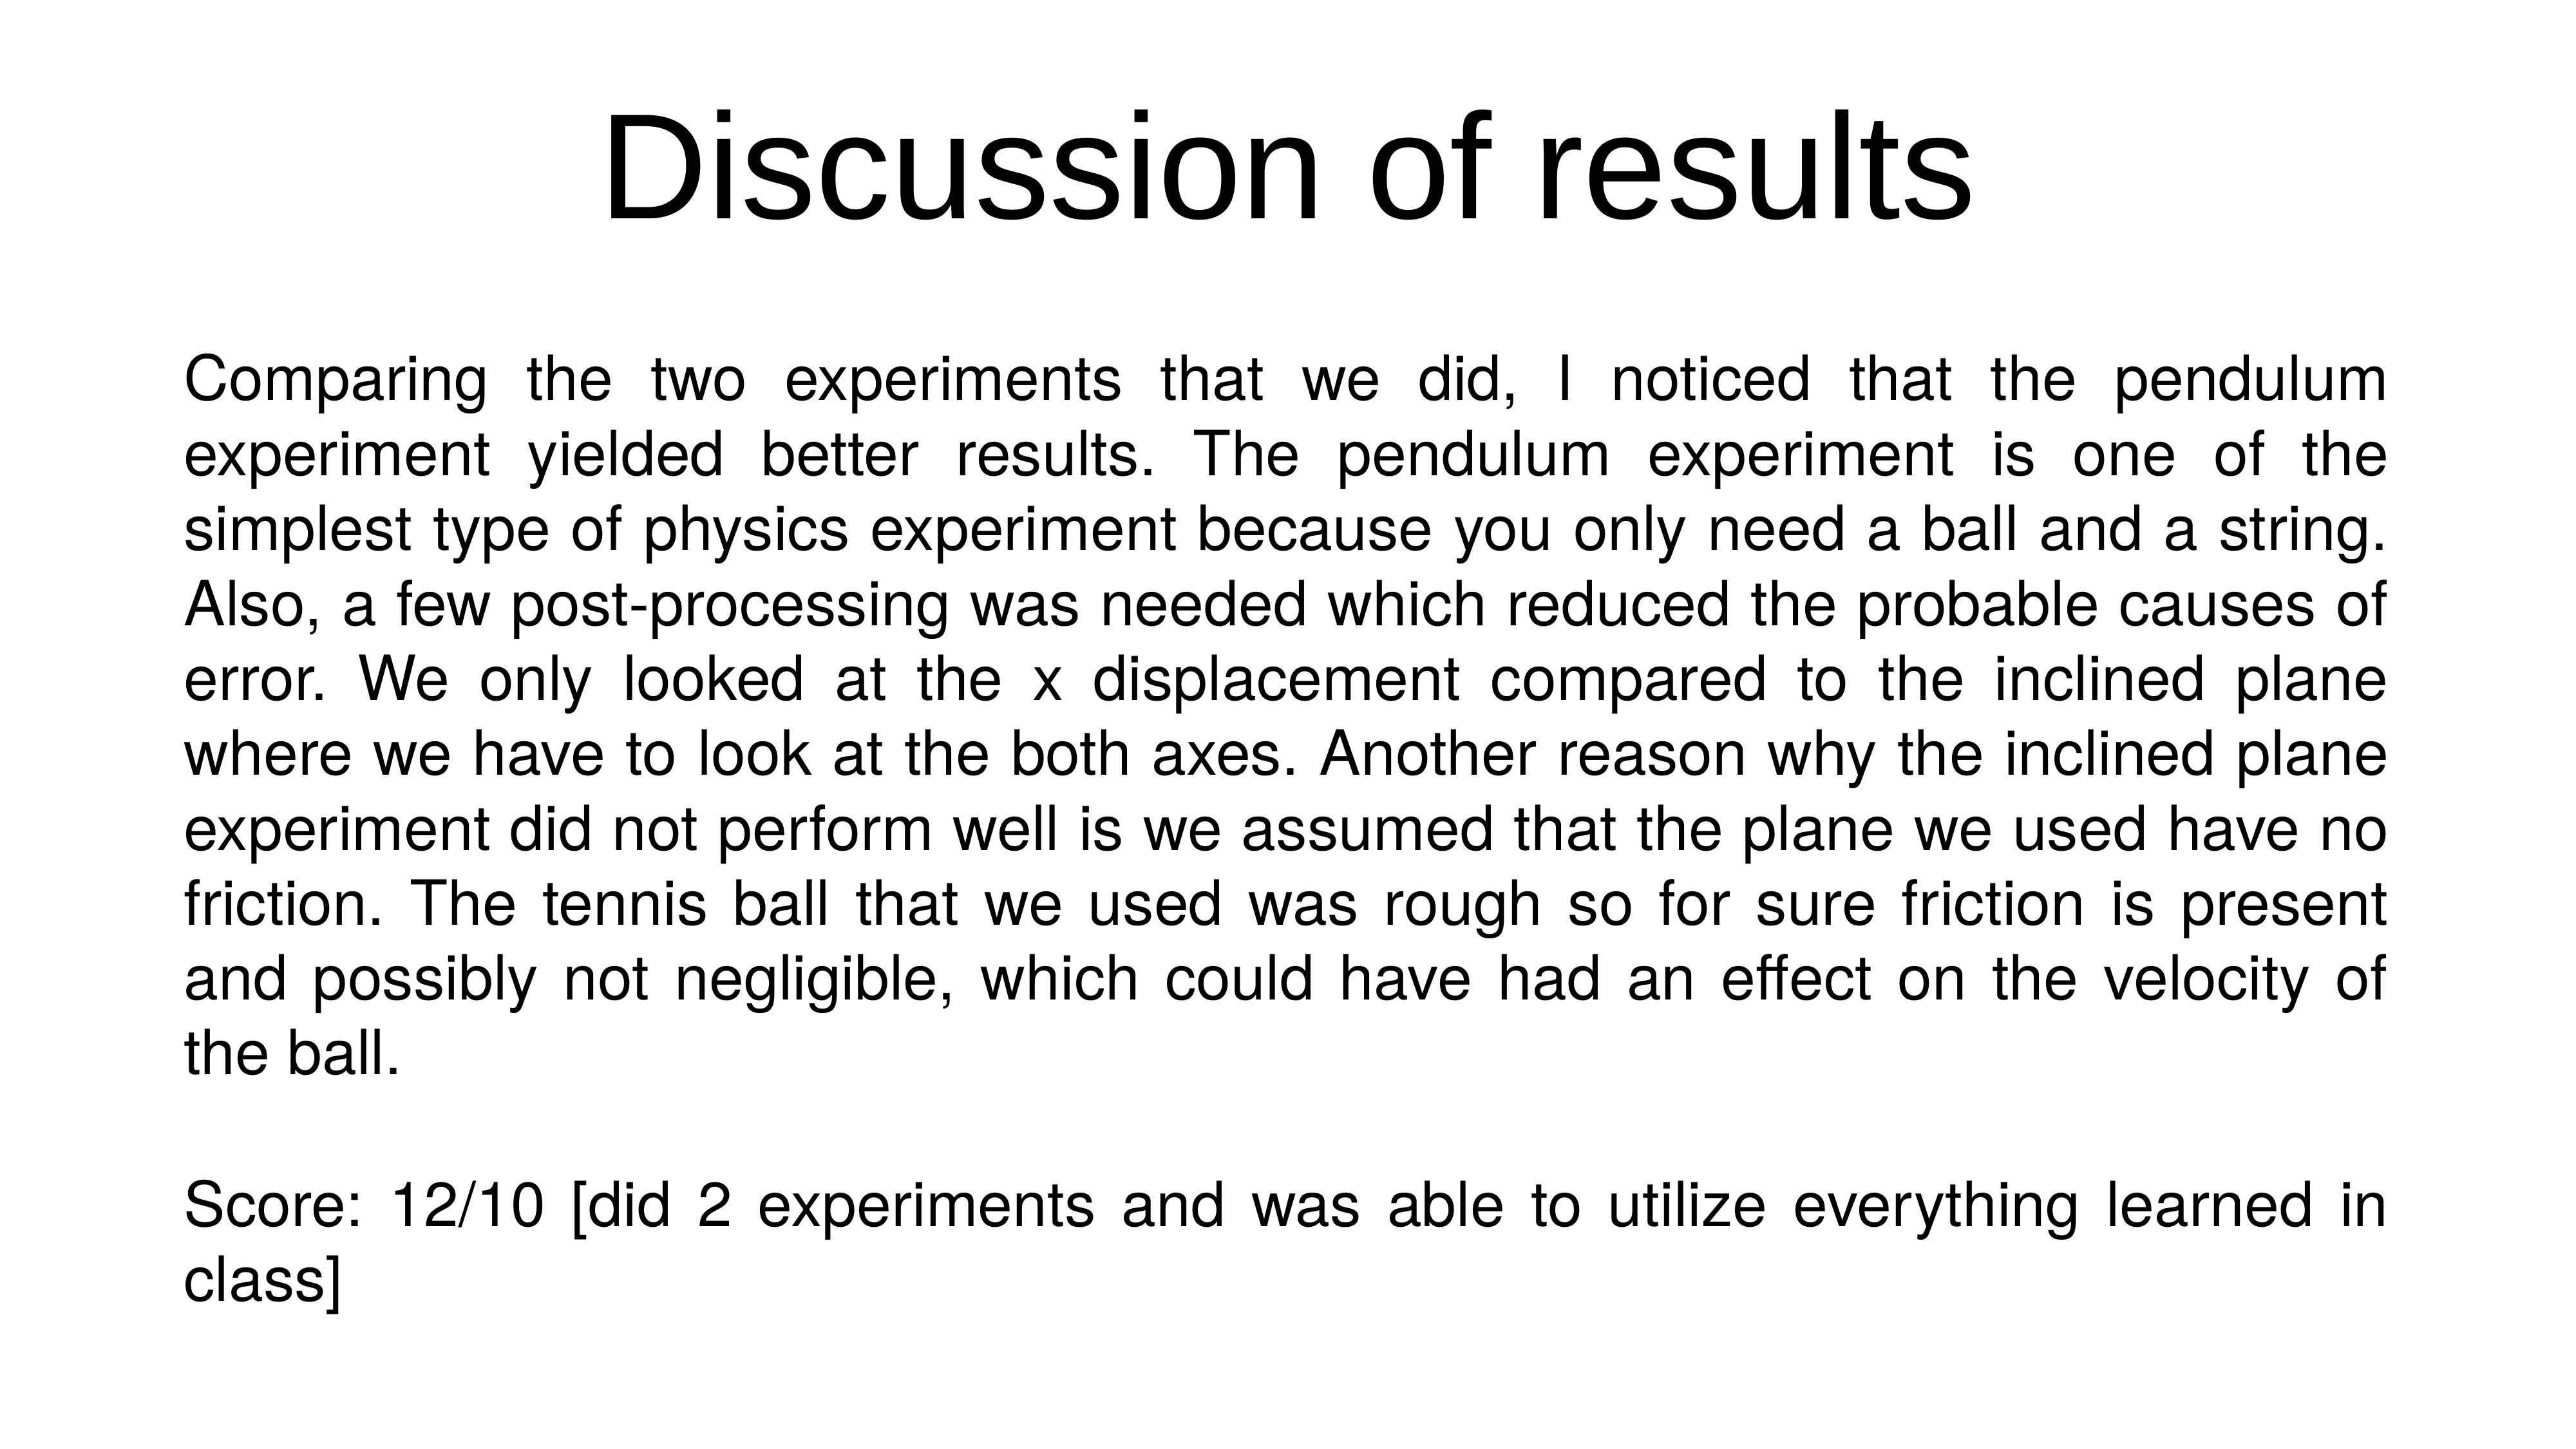

# Discussion of results
Comparing the two experiments that we did, I noticed that the pendulum experiment yielded better results. The pendulum experiment is one of the simplest type of physics experiment because you only need a ball and a string. Also, a few post-processing was needed which reduced the probable causes of error. We only looked at the x displacement compared to the inclined plane where we have to look at the both axes. Another reason why the inclined plane experiment did not perform well is we assumed that the plane we used have no friction. The tennis ball that we used was rough so for sure friction is present and possibly not negligible, which could have had an effect on the velocity of the ball.
Score: 12/10 [did 2 experiments and was able to utilize everything learned in class]